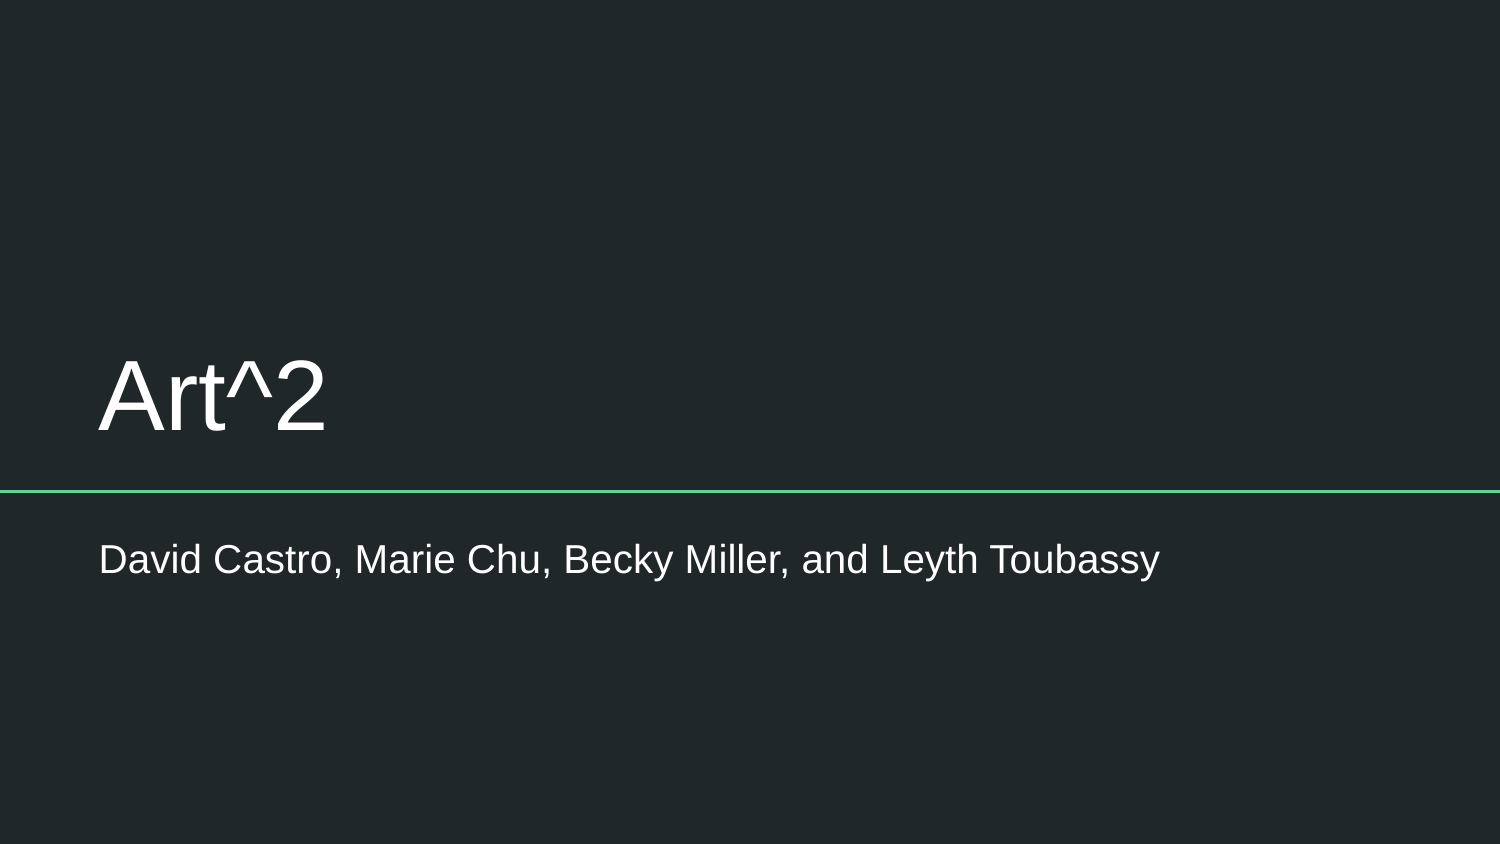

# Art^2
David Castro, Marie Chu, Becky Miller, and Leyth Toubassy